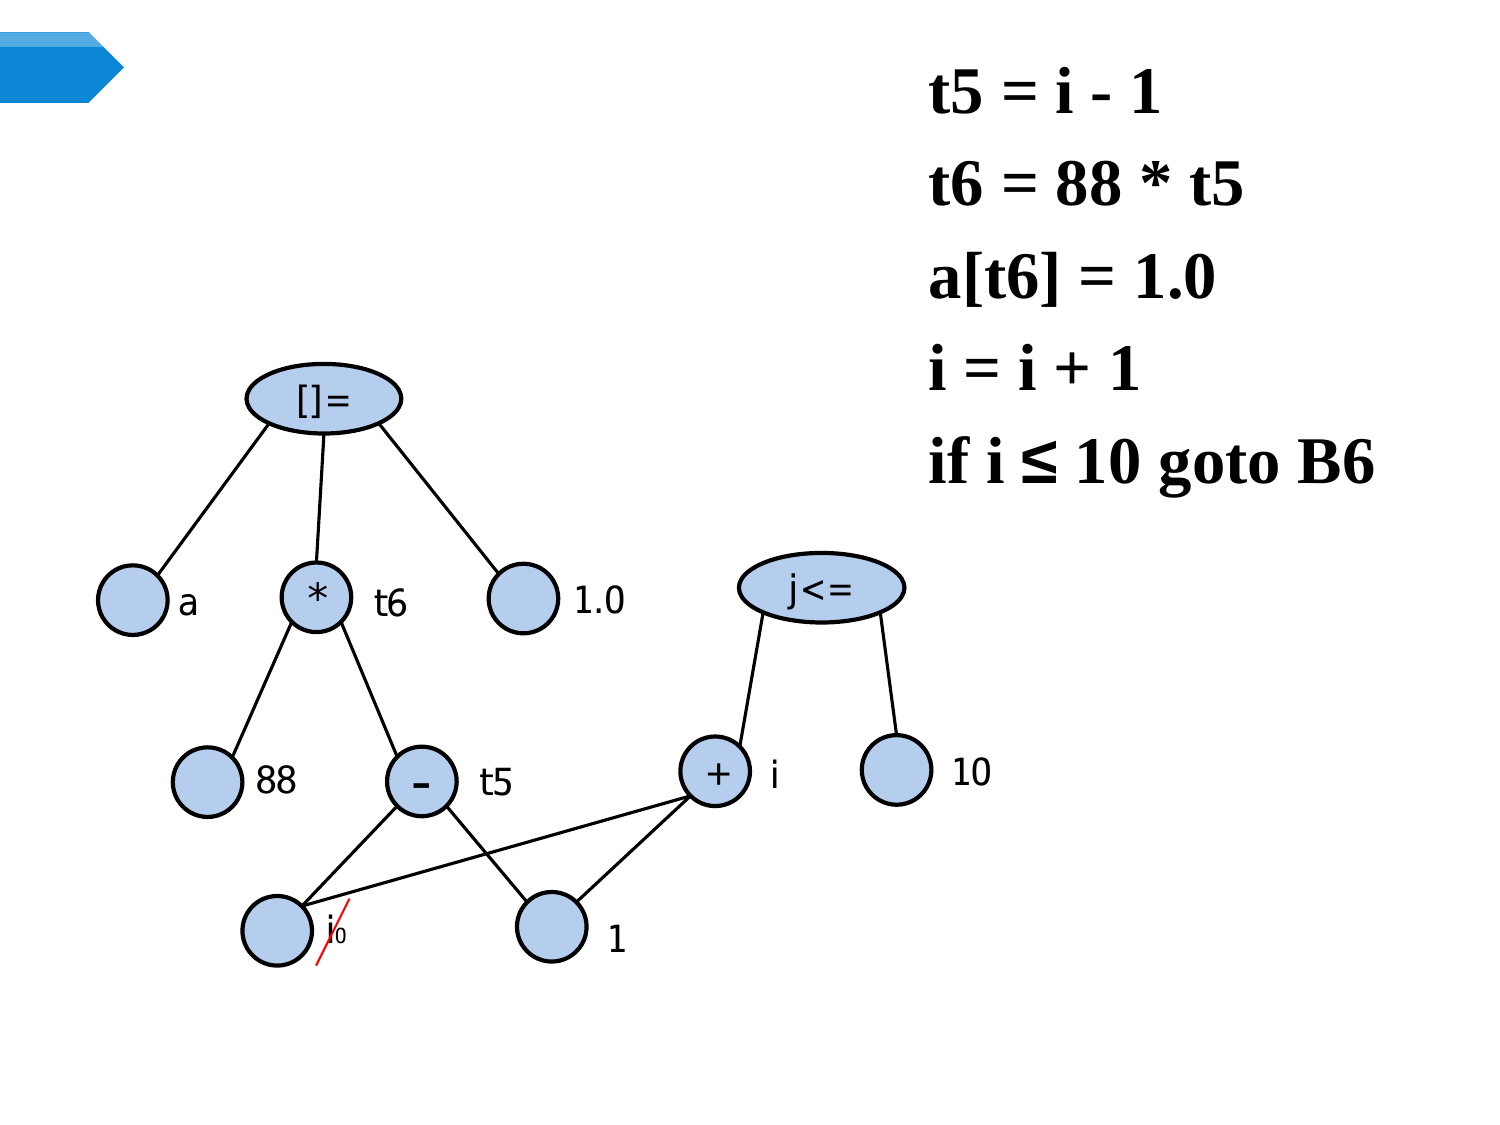

t5 = i - 1
t6 = 88 * t5
a[t6] = 1.0
i = i + 1
if i ≤ 10 goto B6

[]=
j<=
*

1.0
a
t6

+
10
i
-

88
t5

i0
1